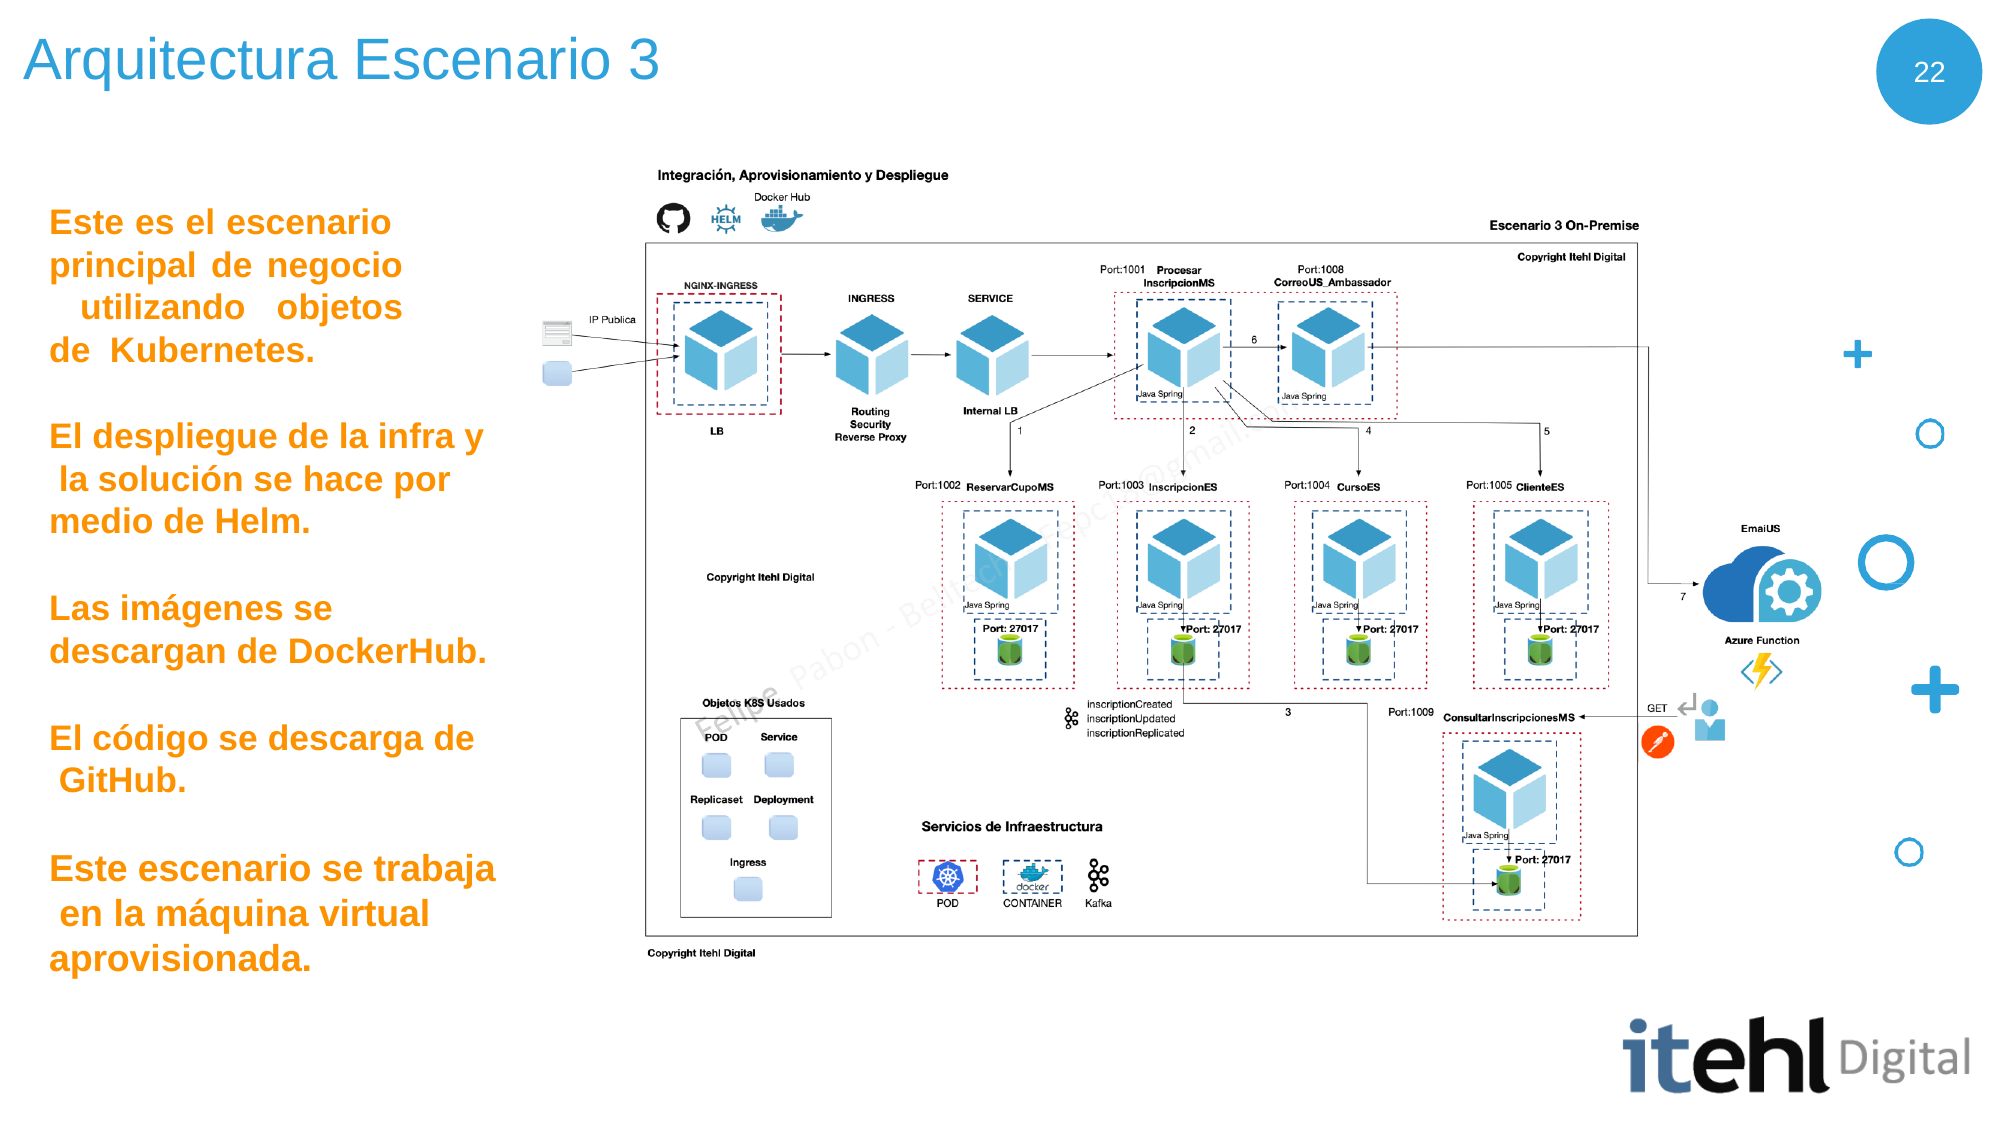

# Arquitectura Escenario 3
22

Este es el escenario  principal de negocio  utilizando objetos de  Kubernetes.

El despliegue de la infra y  la solución se hace por  medio de Helm.

Las imágenes se  descargan de DockerHub.

El código se descarga de  GitHub.

Este escenario se trabaja  en la máquina virtual  aprovisionada.